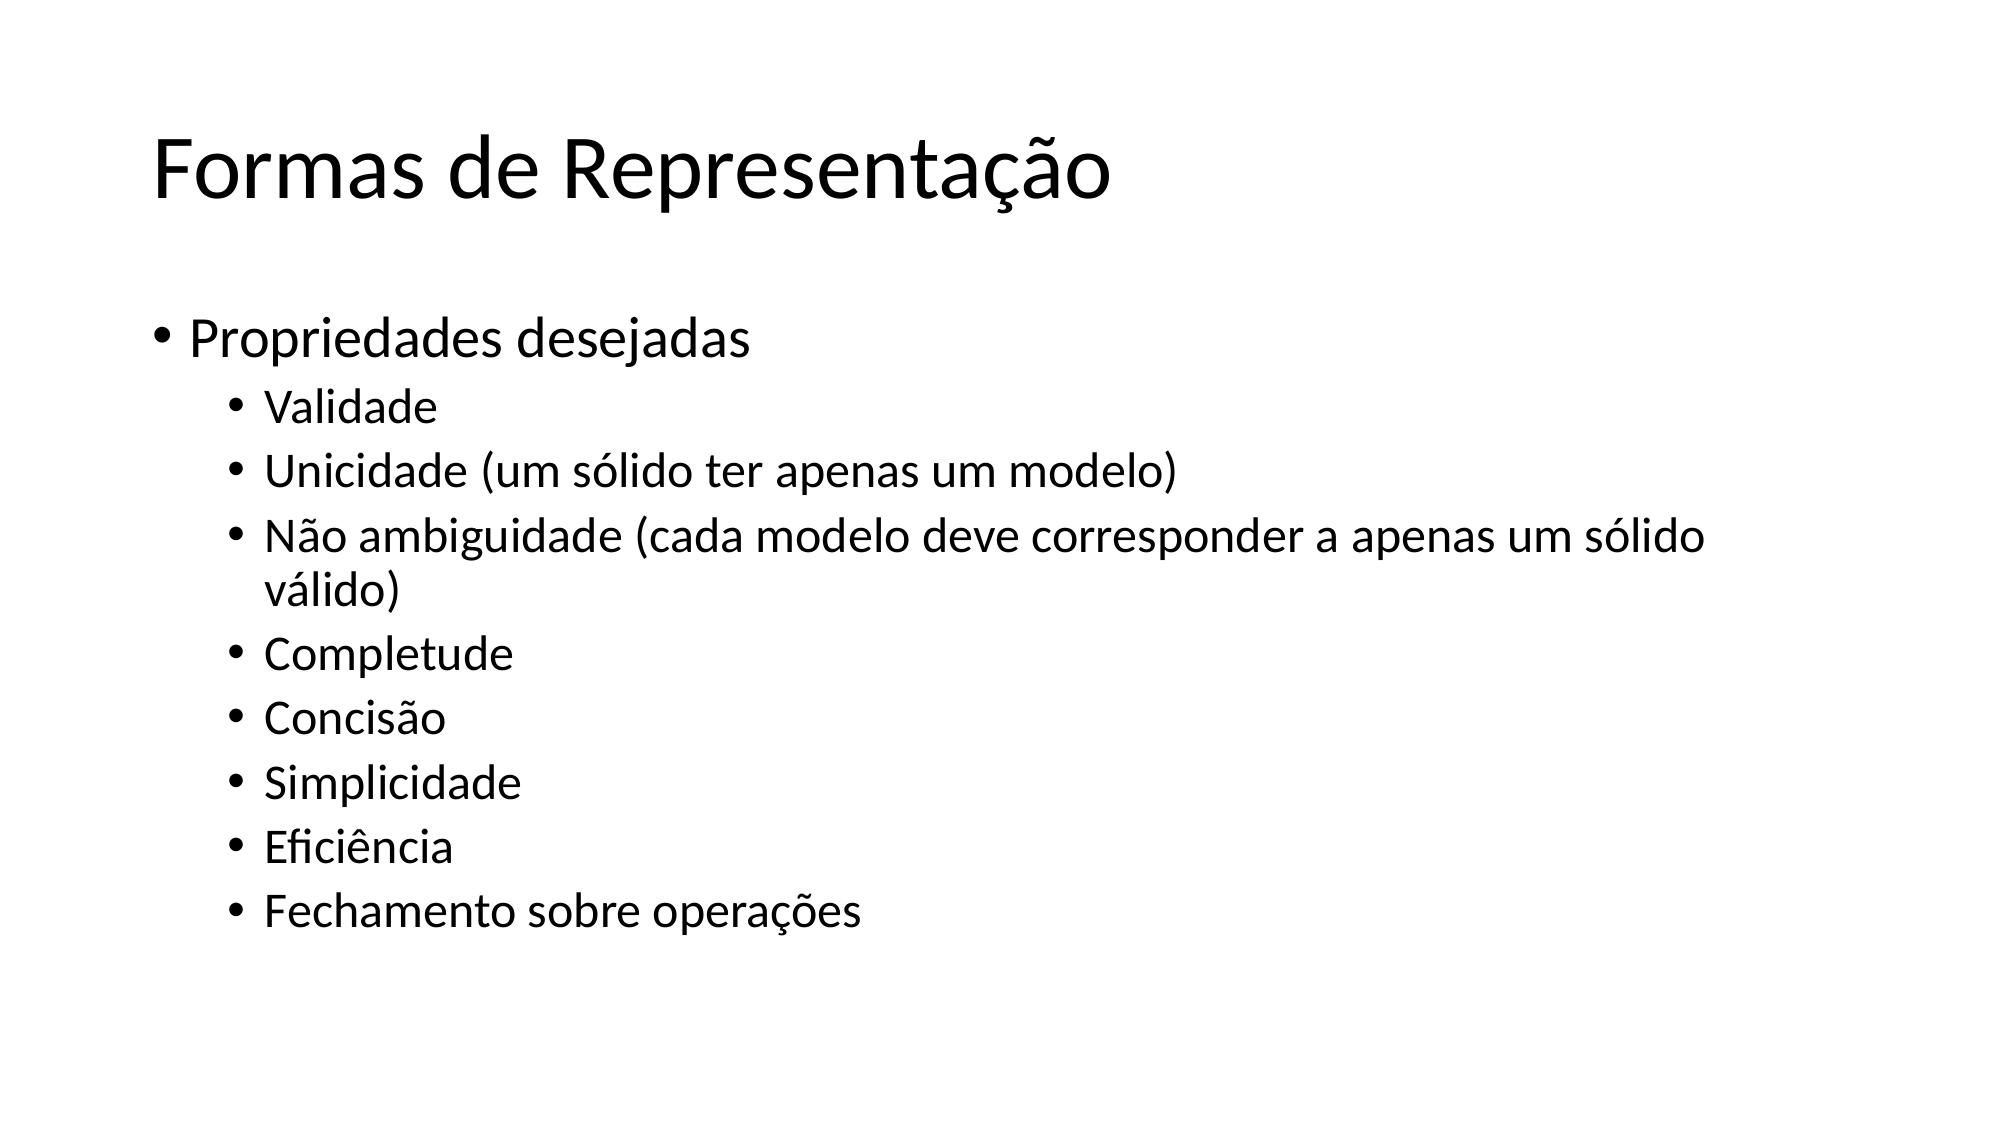

# Formas de Representação
Propriedades desejadas
Validade
Unicidade (um sólido ter apenas um modelo)
Não ambiguidade (cada modelo deve corresponder a apenas um sólido válido)
Completude
Concisão
Simplicidade
Eficiência
Fechamento sobre operações